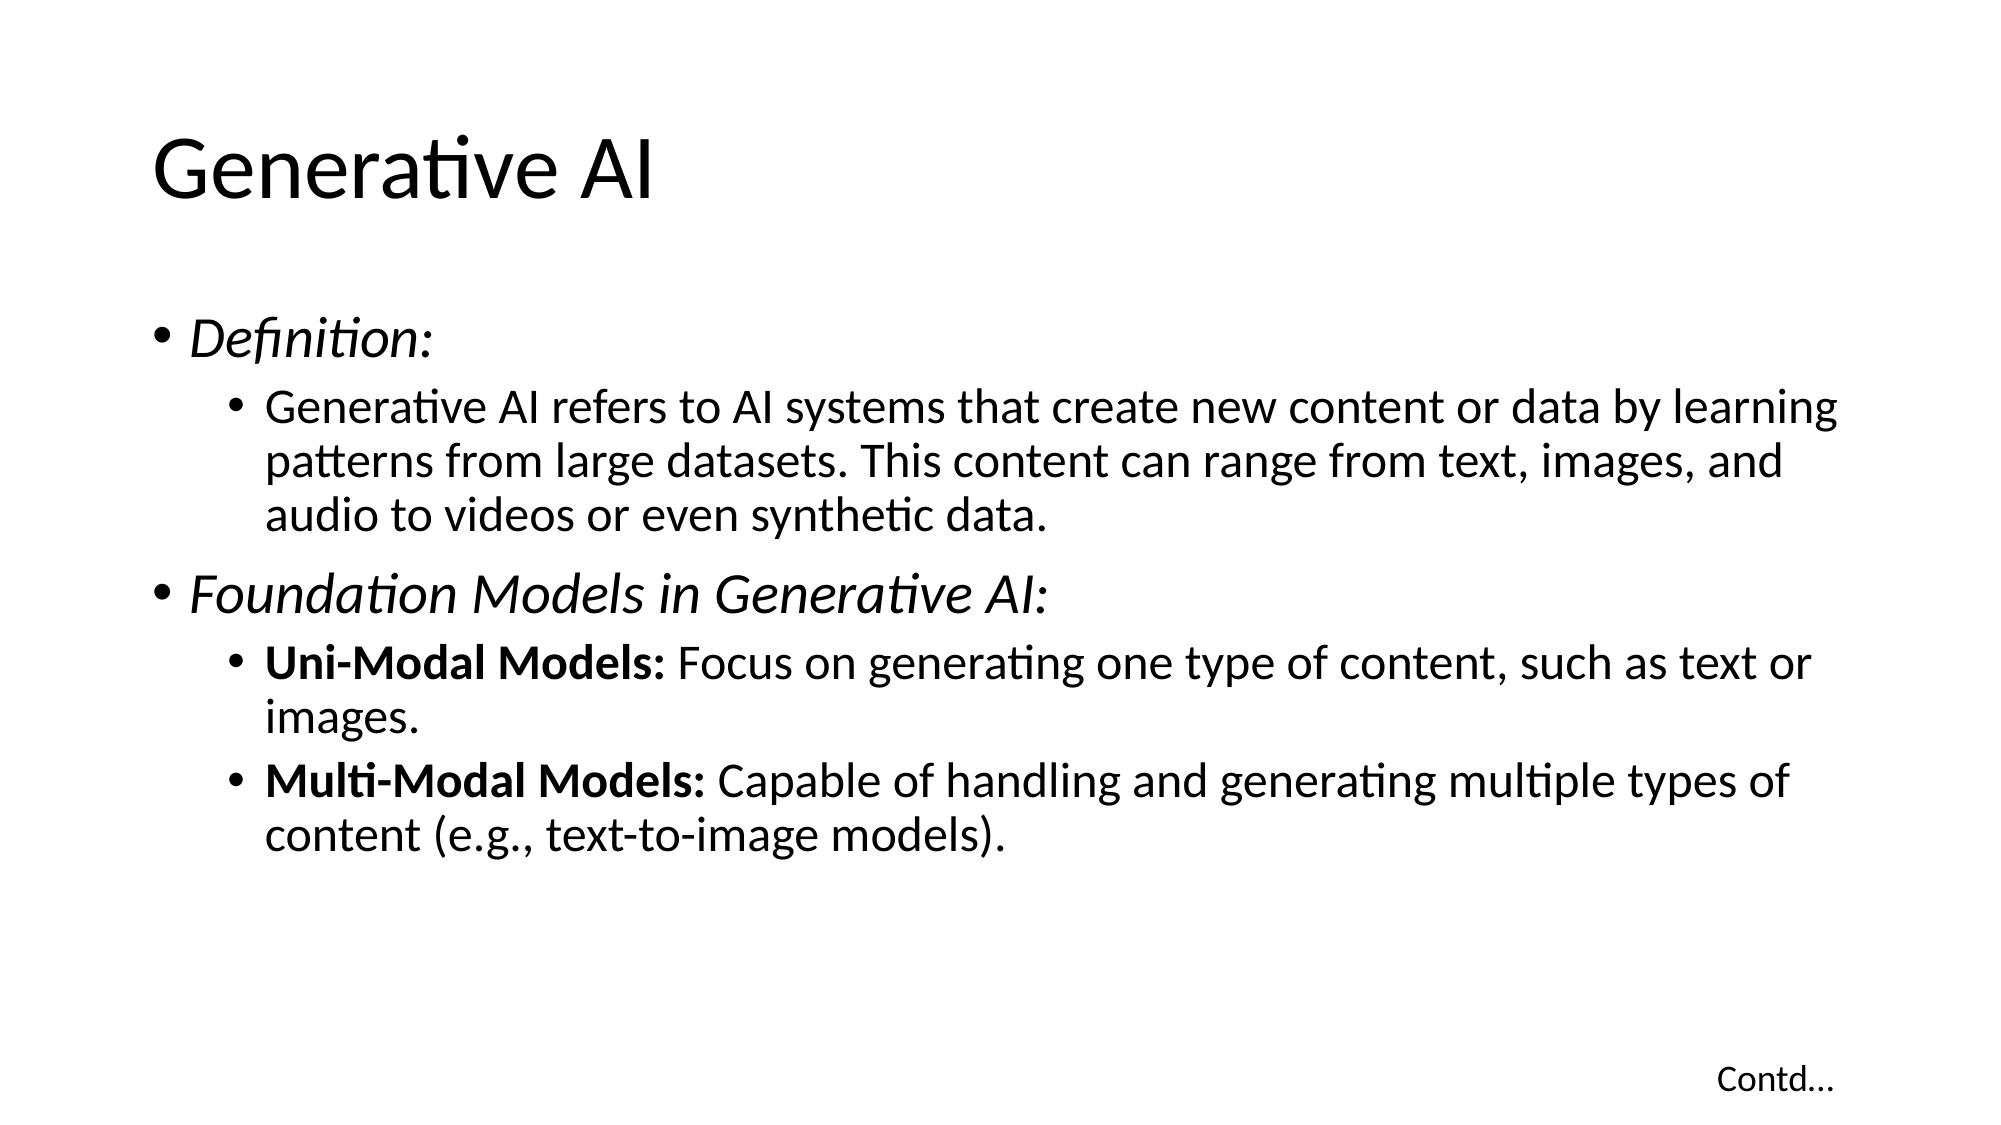

# Generative AI
Definition:
Generative AI refers to AI systems that create new content or data by learning patterns from large datasets. This content can range from text, images, and audio to videos or even synthetic data.
Foundation Models in Generative AI:
Uni-Modal Models: Focus on generating one type of content, such as text or images.
Multi-Modal Models: Capable of handling and generating multiple types of content (e.g., text-to-image models).

Contd…